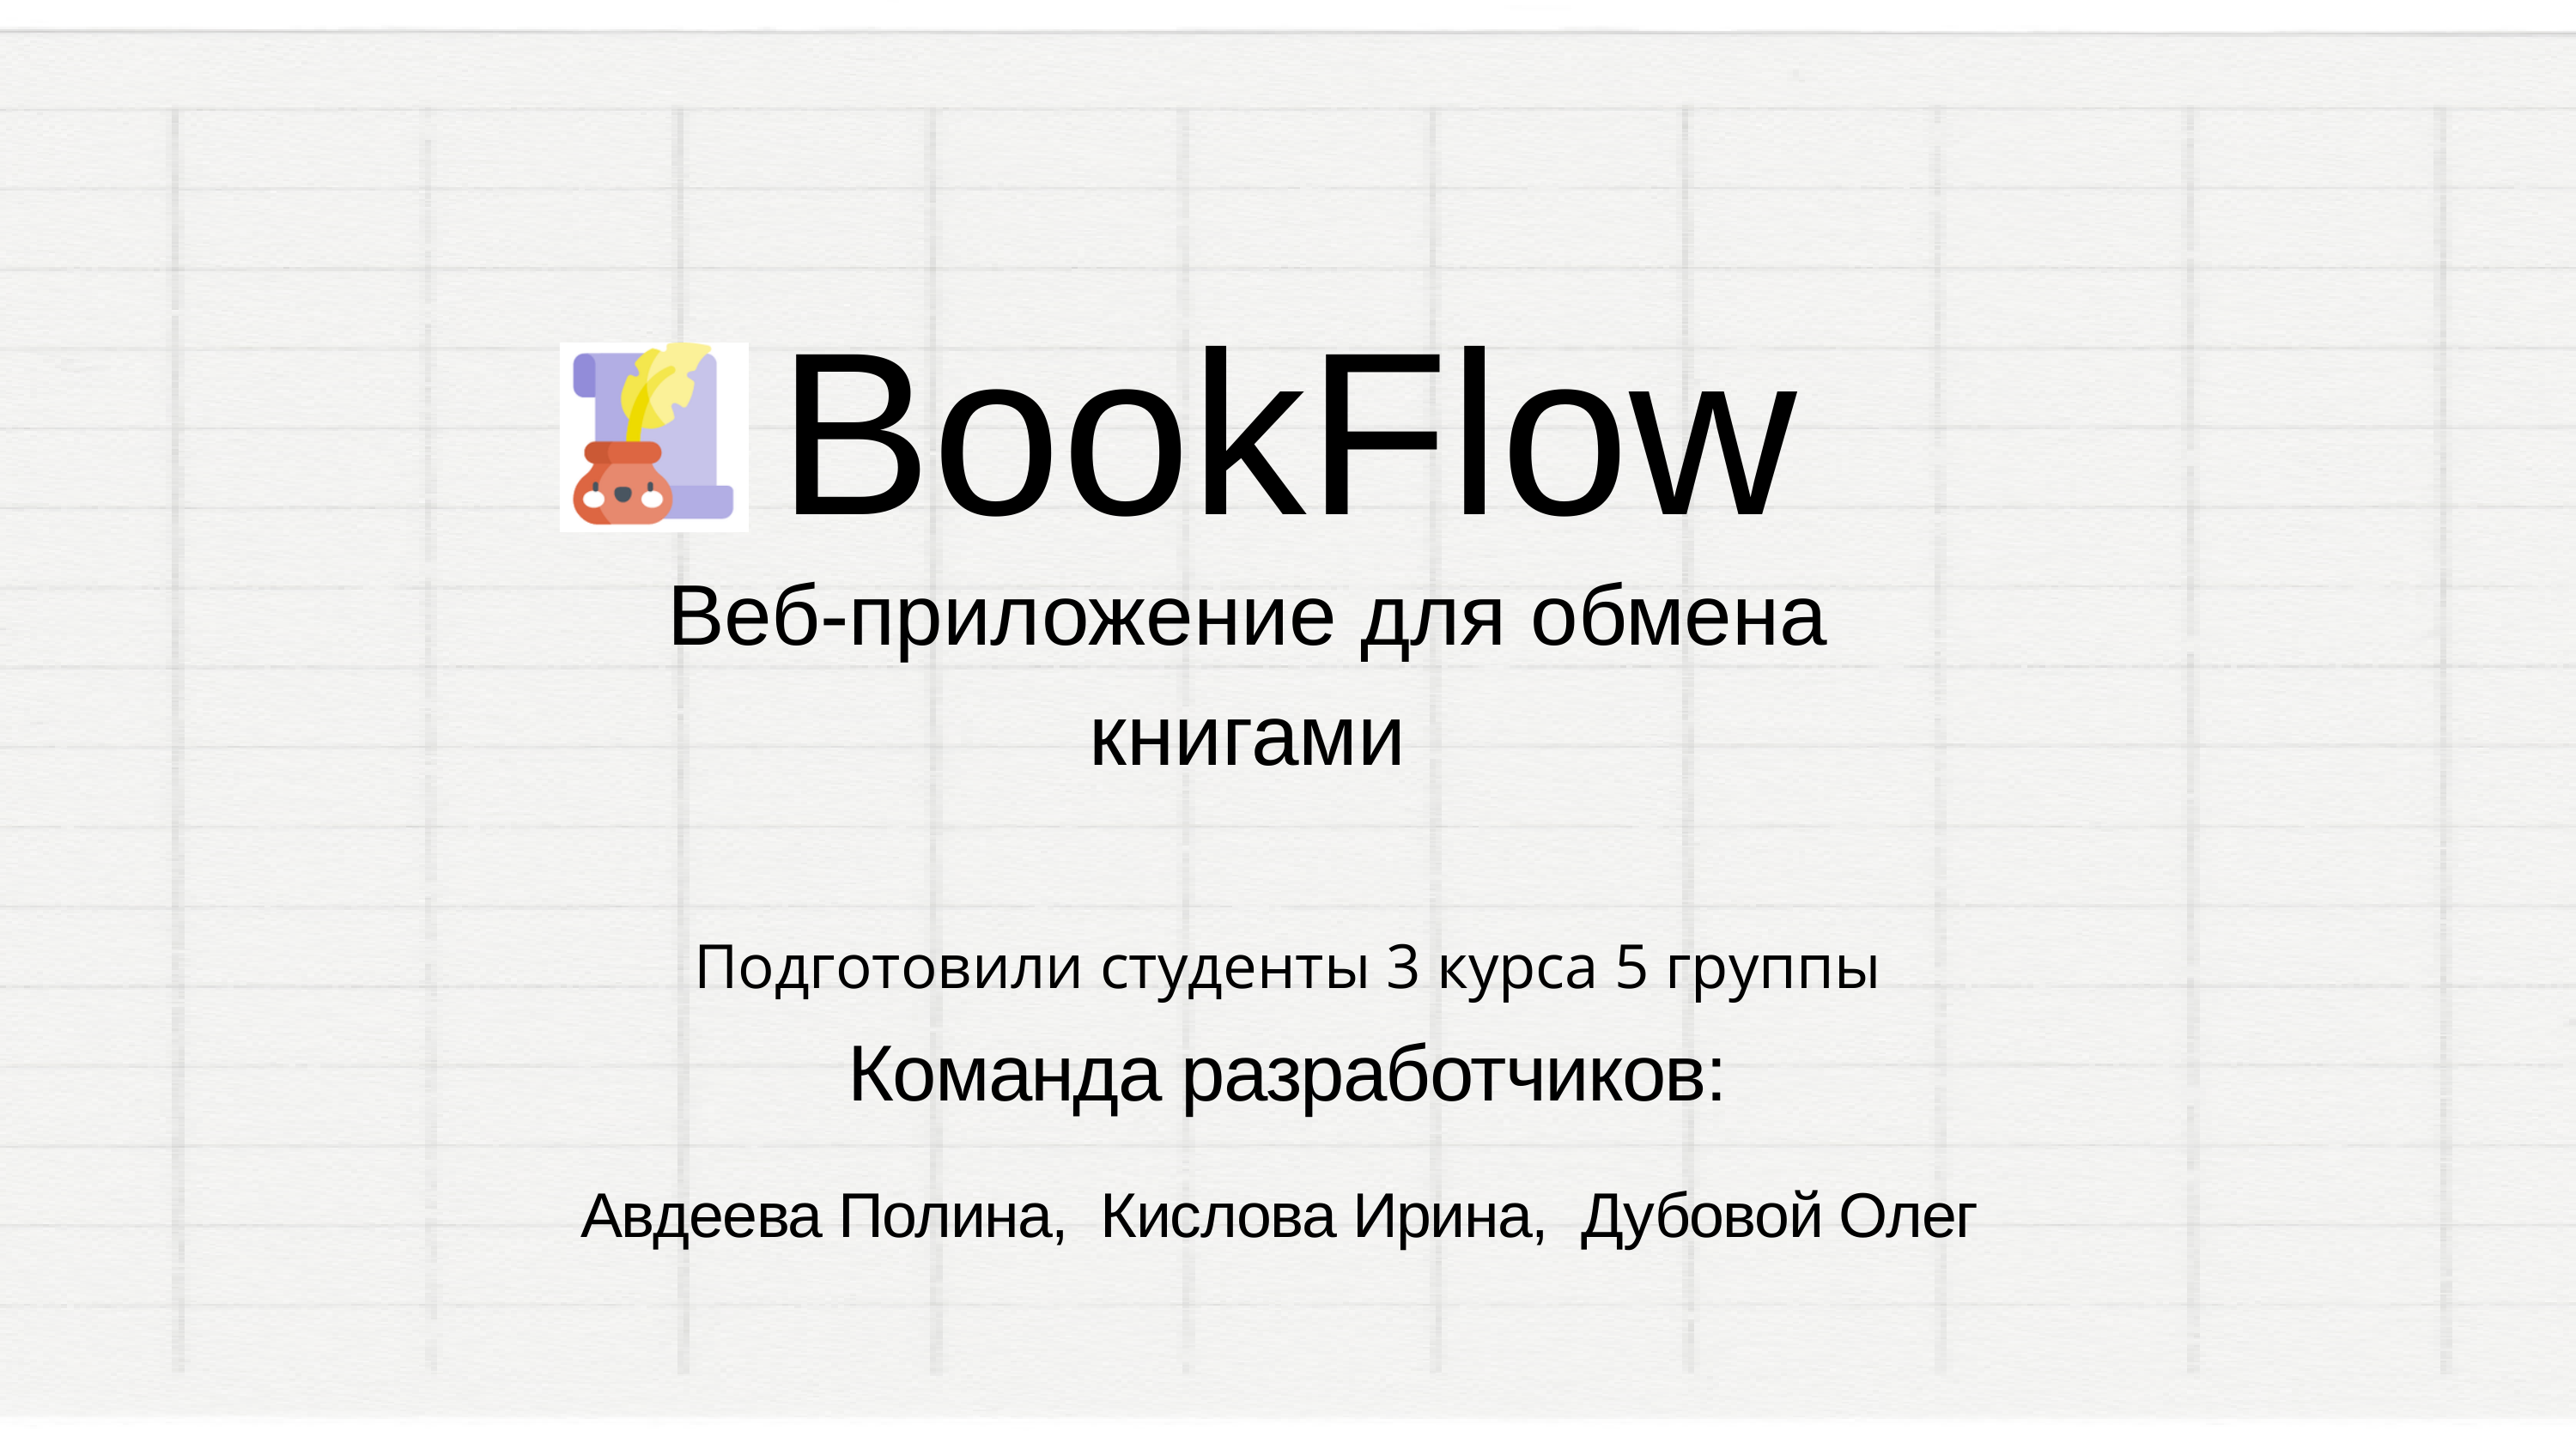

BookFlow

Веб-приложение для обмена книгами
Подготовили студенты 3 курса 5 группы
Команда разработчиков:
Авдеева Полина,  Кислова Ирина,  Дубовой Олег